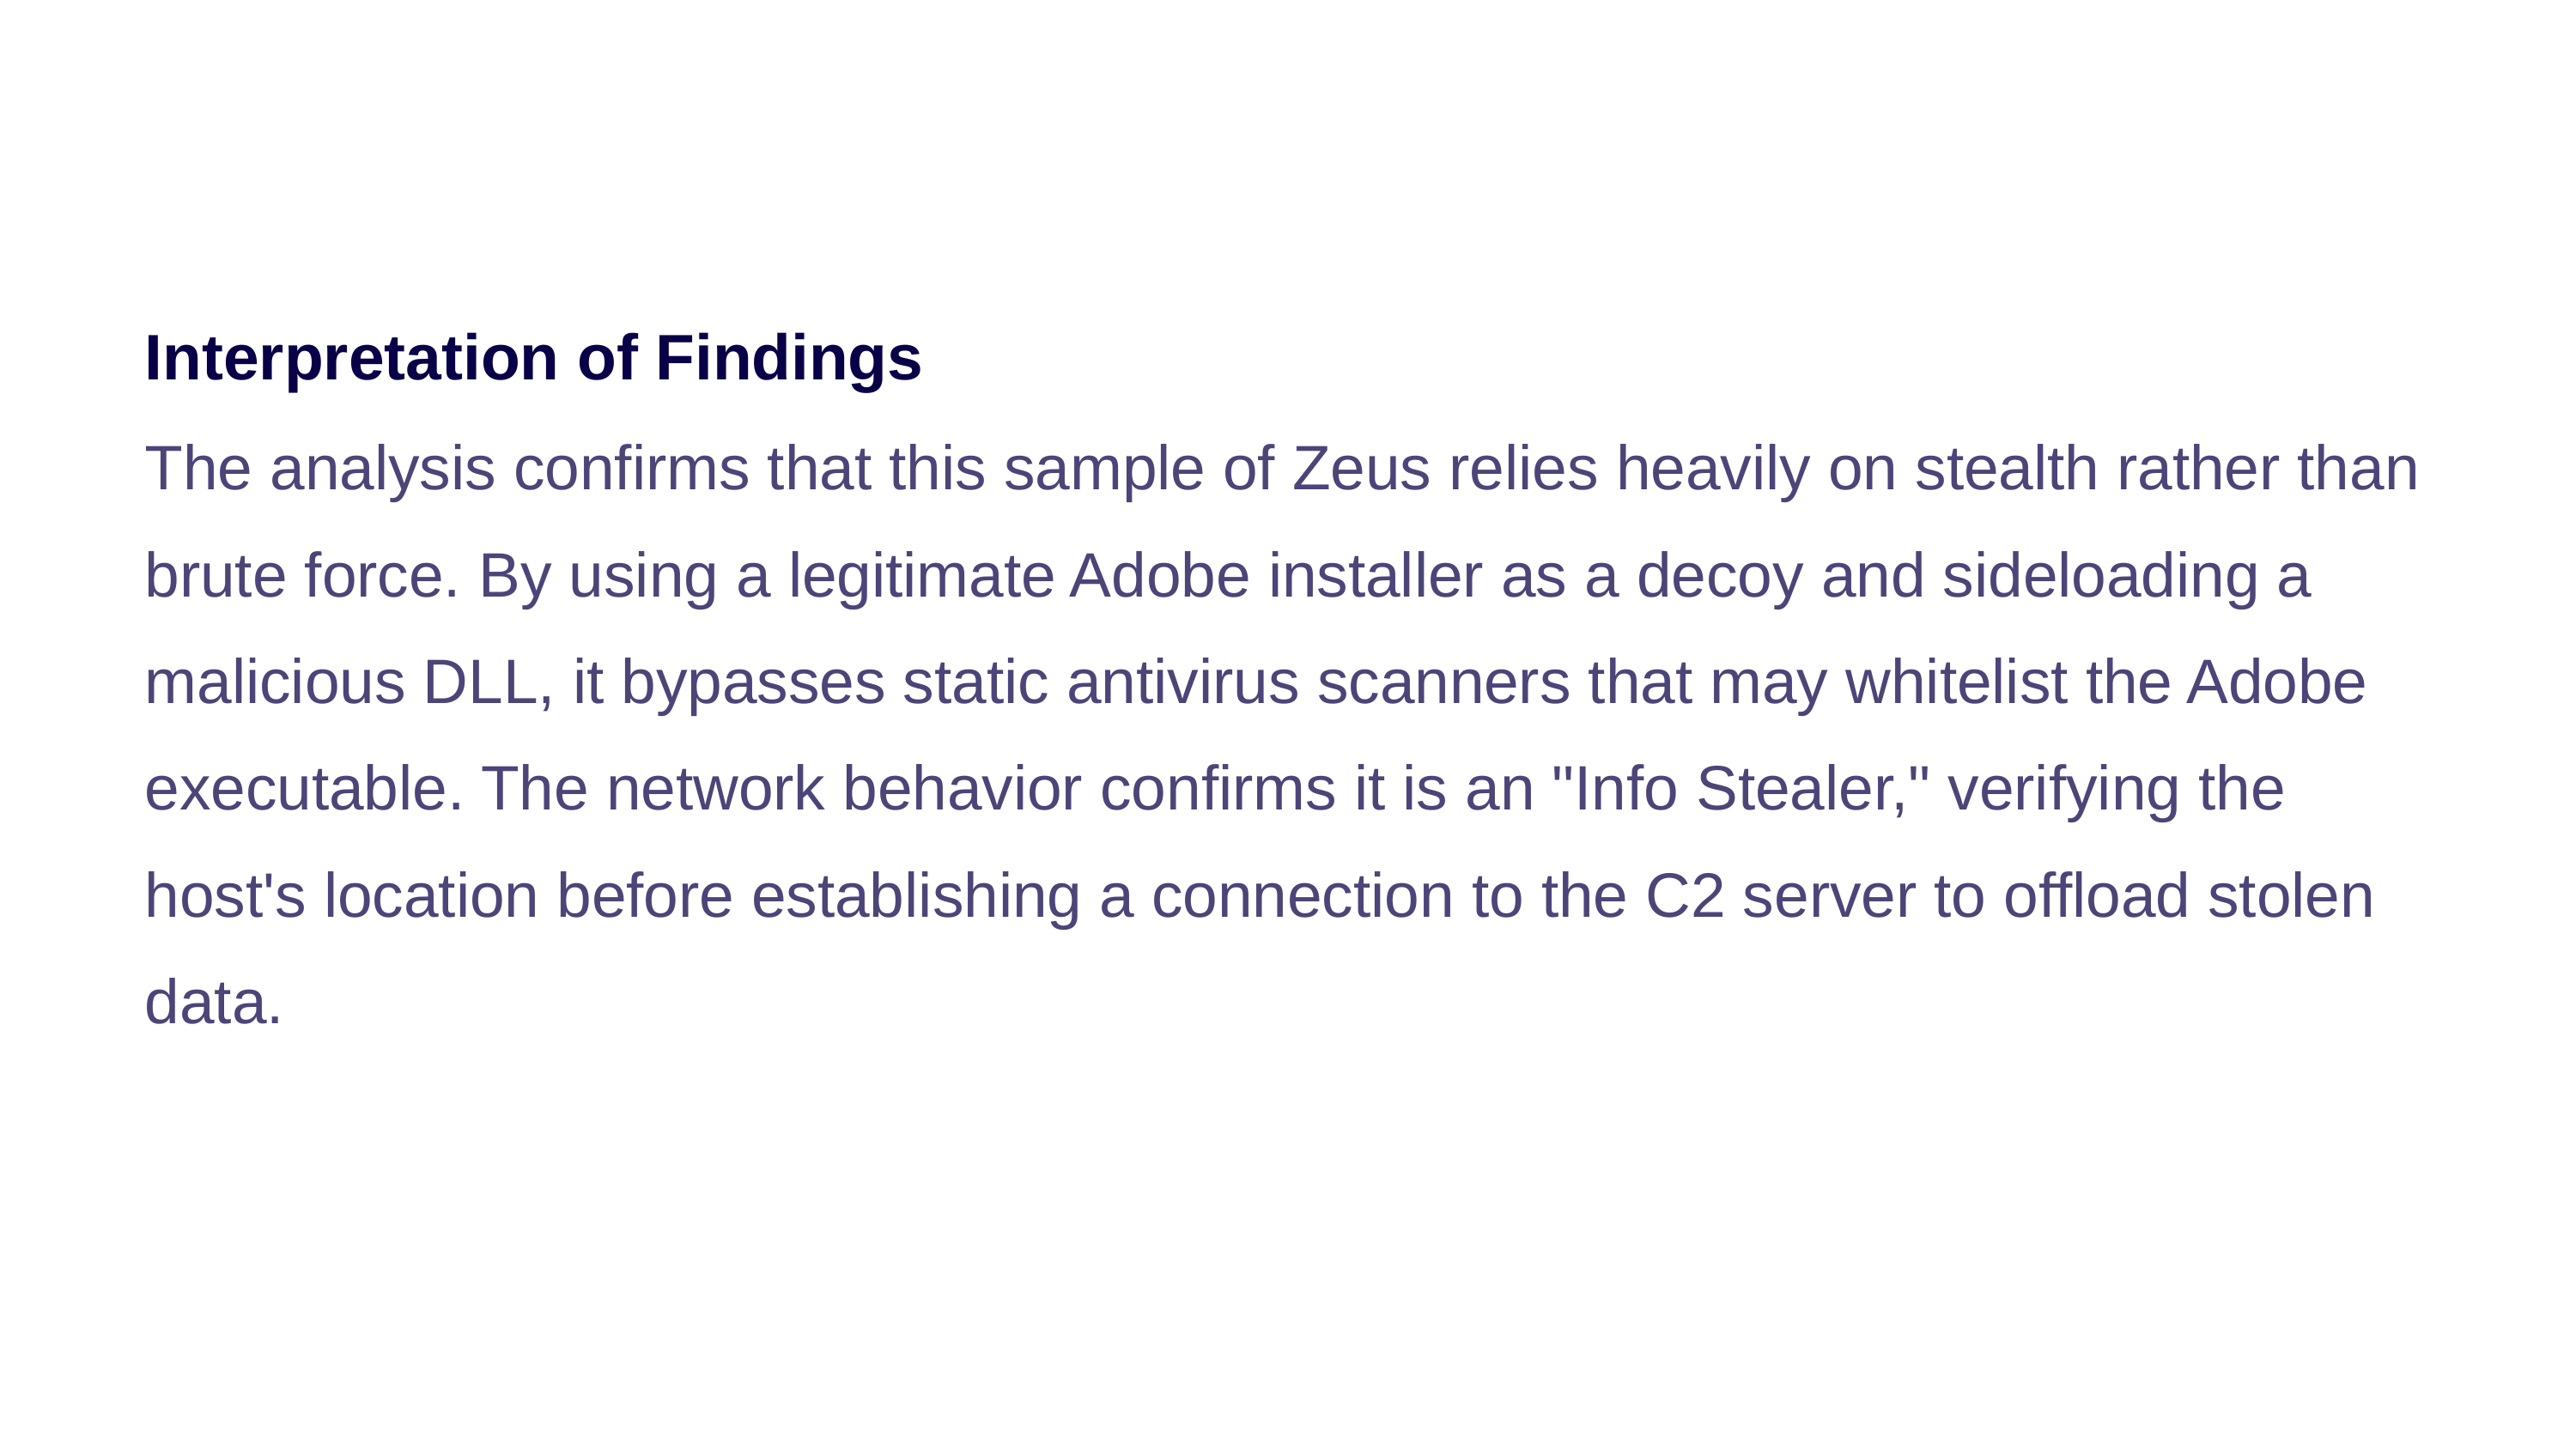

Interpretation of Findings
The analysis confirms that this sample of Zeus relies heavily on stealth rather than brute force. By using a legitimate Adobe installer as a decoy and sideloading a malicious DLL, it bypasses static antivirus scanners that may whitelist the Adobe executable. The network behavior confirms it is an "Info Stealer," verifying the host's location before establishing a connection to the C2 server to offload stolen data.